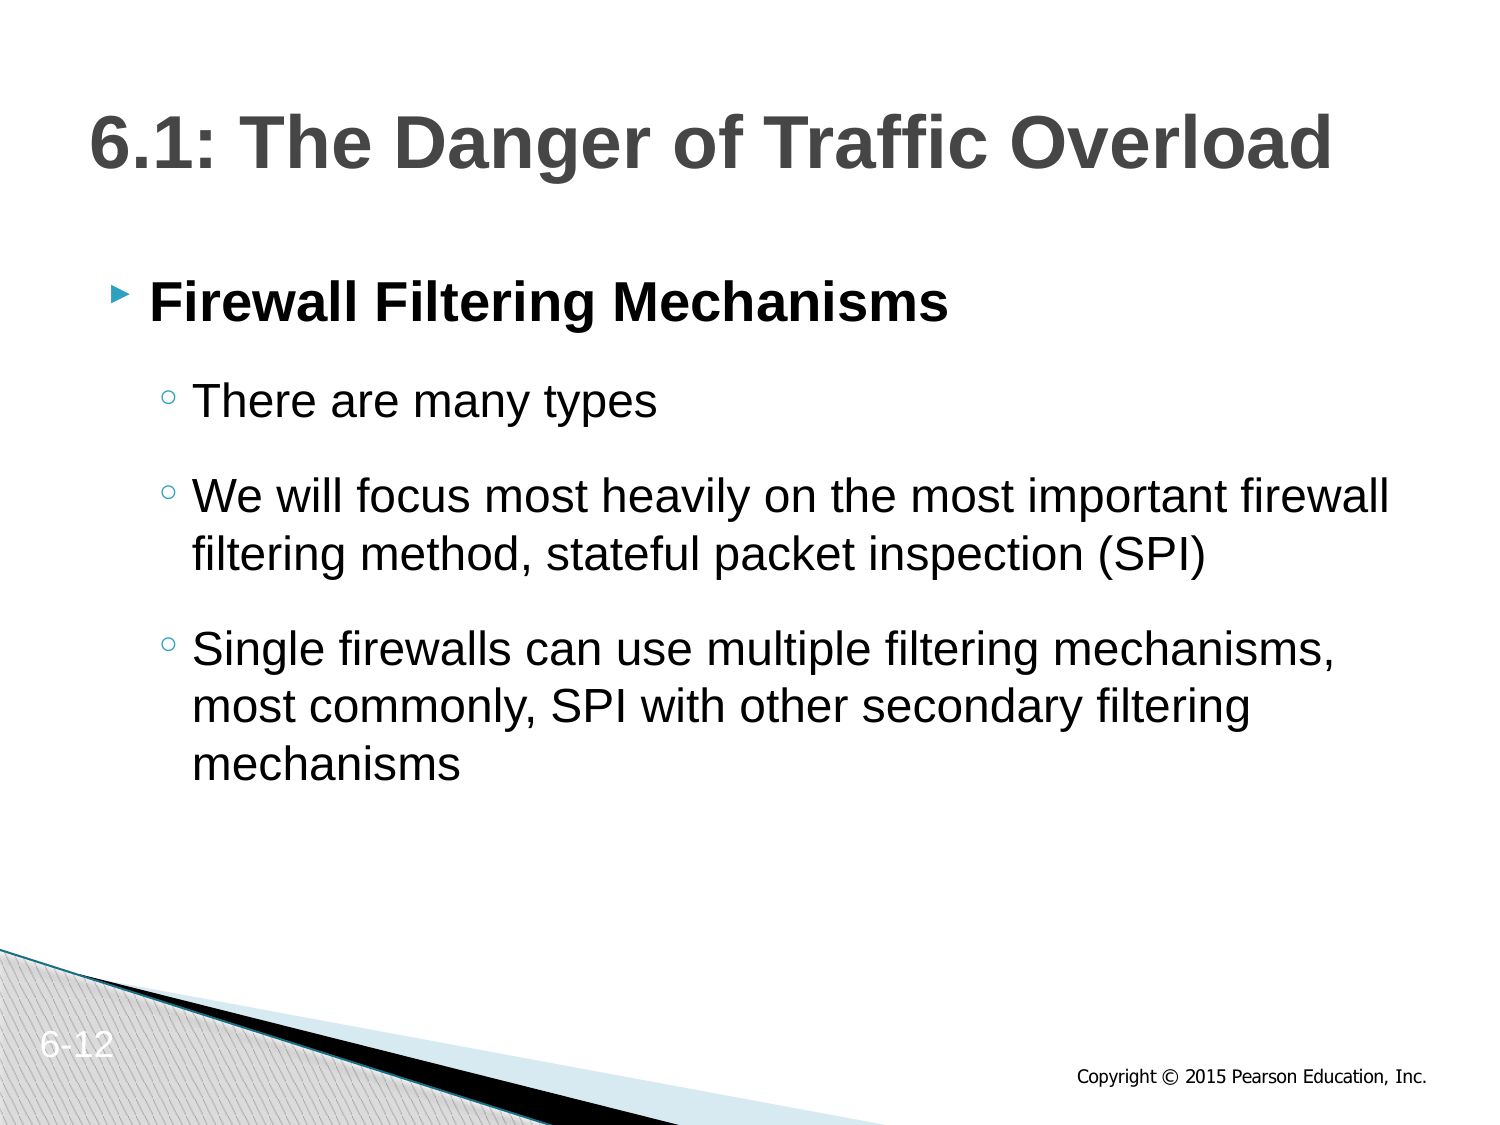

# 6.1: The Danger of Traffic Overload
Firewall Filtering Mechanisms
There are many types
We will focus most heavily on the most important firewall filtering method, stateful packet inspection (SPI)
Single firewalls can use multiple filtering mechanisms, most commonly, SPI with other secondary filtering mechanisms

6-12